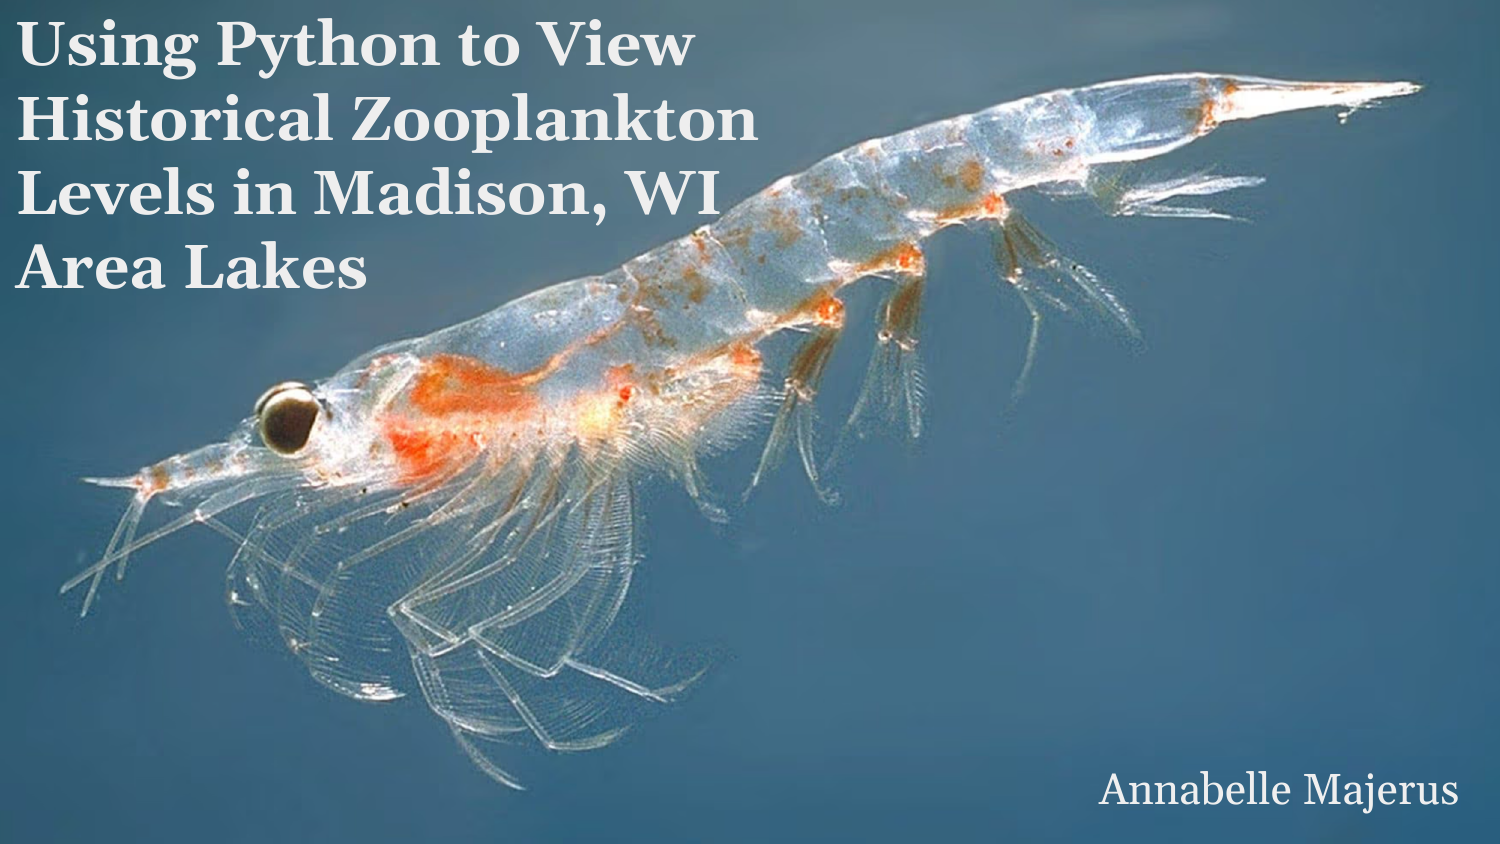

# Using Python to View Historical Zooplankton Levels in Madison, WI Area Lakes
Annabelle Majerus